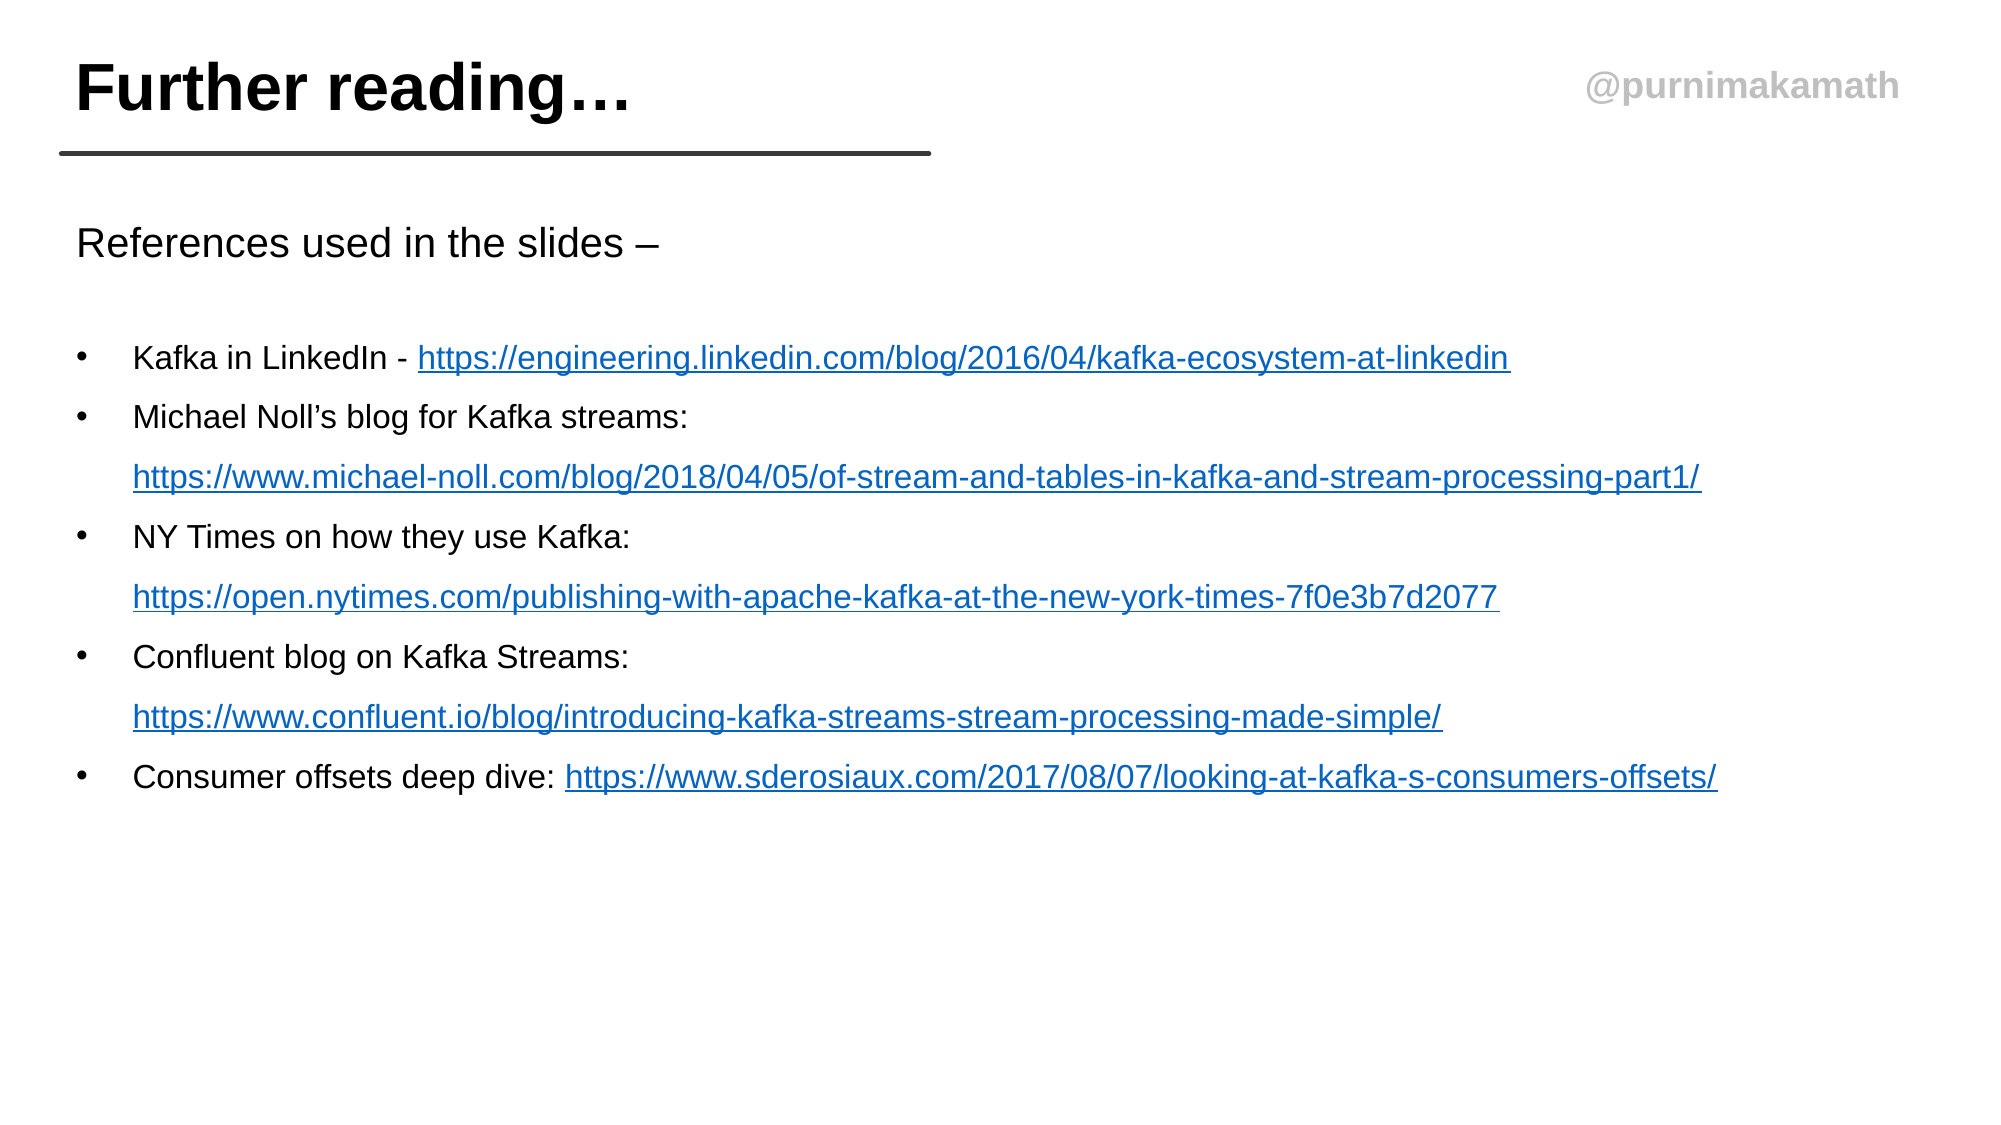

Further reading…
@purnimakamath
References used in the slides –

Kafka in LinkedIn - https://engineering.linkedin.com/blog/2016/04/kafka-ecosystem-at-linkedin
Michael Noll’s blog for Kafka streams: https://www.michael-noll.com/blog/2018/04/05/of-stream-and-tables-in-kafka-and-stream-processing-part1/
NY Times on how they use Kafka: https://open.nytimes.com/publishing-with-apache-kafka-at-the-new-york-times-7f0e3b7d2077
Confluent blog on Kafka Streams: https://www.confluent.io/blog/introducing-kafka-streams-stream-processing-made-simple/
Consumer offsets deep dive: https://www.sderosiaux.com/2017/08/07/looking-at-kafka-s-consumers-offsets/